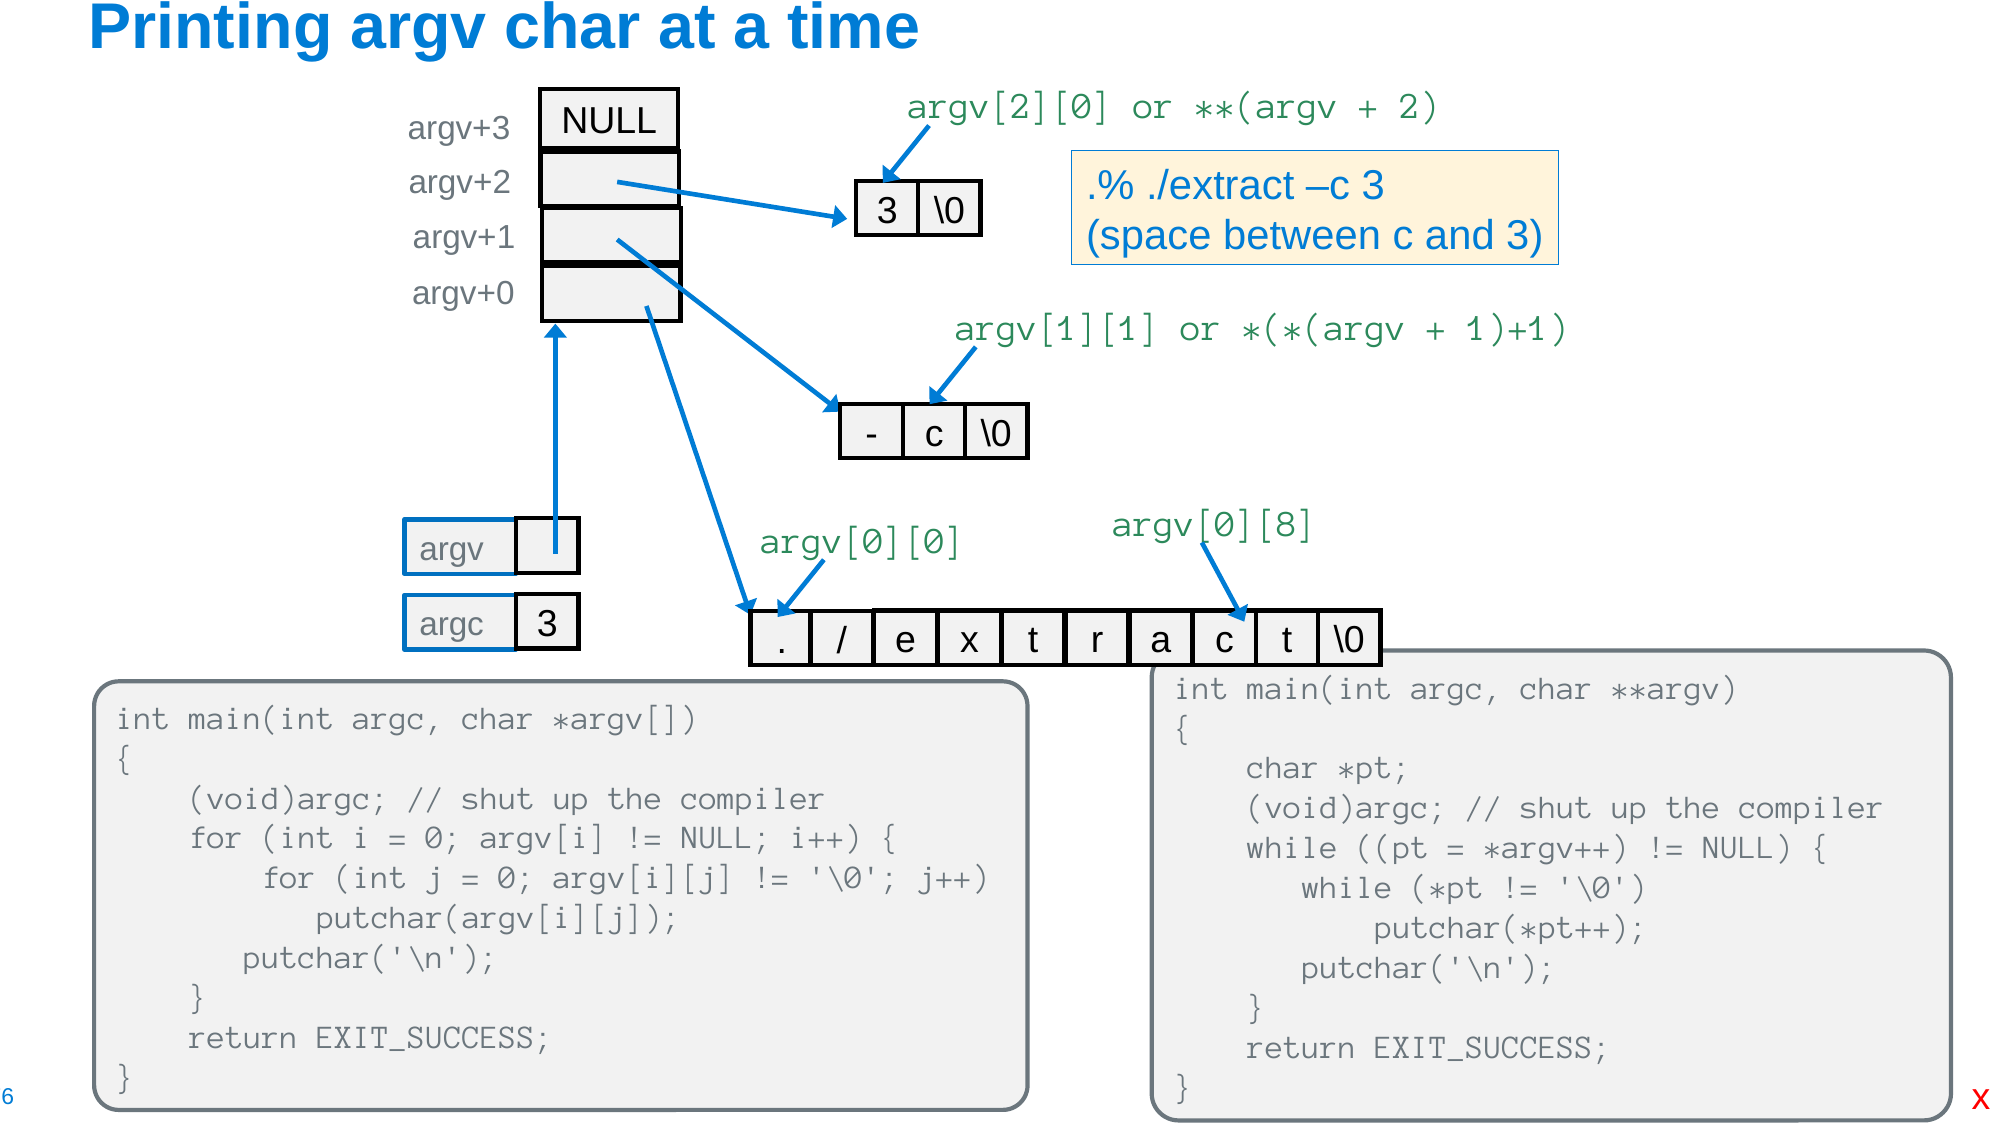

# Printing argv char at a time
argv[2][0] or **(argv + 2)
NULL
argv+3
.% ./extract –c 3
(space between c and 3)

argv+2
3
\0
argv+1

argv+0

argv[1][1] or *(*(argv + 1)+1)
-
c
\0
argv[0][8]
argv[0][0]

argv
3
argc
e
x
t
r
a
c
t
\0
.
/
int main(int argc, char **argv)
{
    char *pt;
    (void)argc; // shut up the compiler
    while ((pt = *argv++) != NULL) {
       while (*pt != '\0')
           putchar(*pt++);
       putchar('\n');
    }
    return EXIT_SUCCESS;
}
int main(int argc, char *argv[])
{
    (void)argc; // shut up the compiler
    for (int i = 0; argv[i] != NULL; i++) {
        for (int j = 0; argv[i][j] != '\0'; j++)
           putchar(argv[i][j]);
       putchar('\n');
    }
    return EXIT_SUCCESS;
}
x